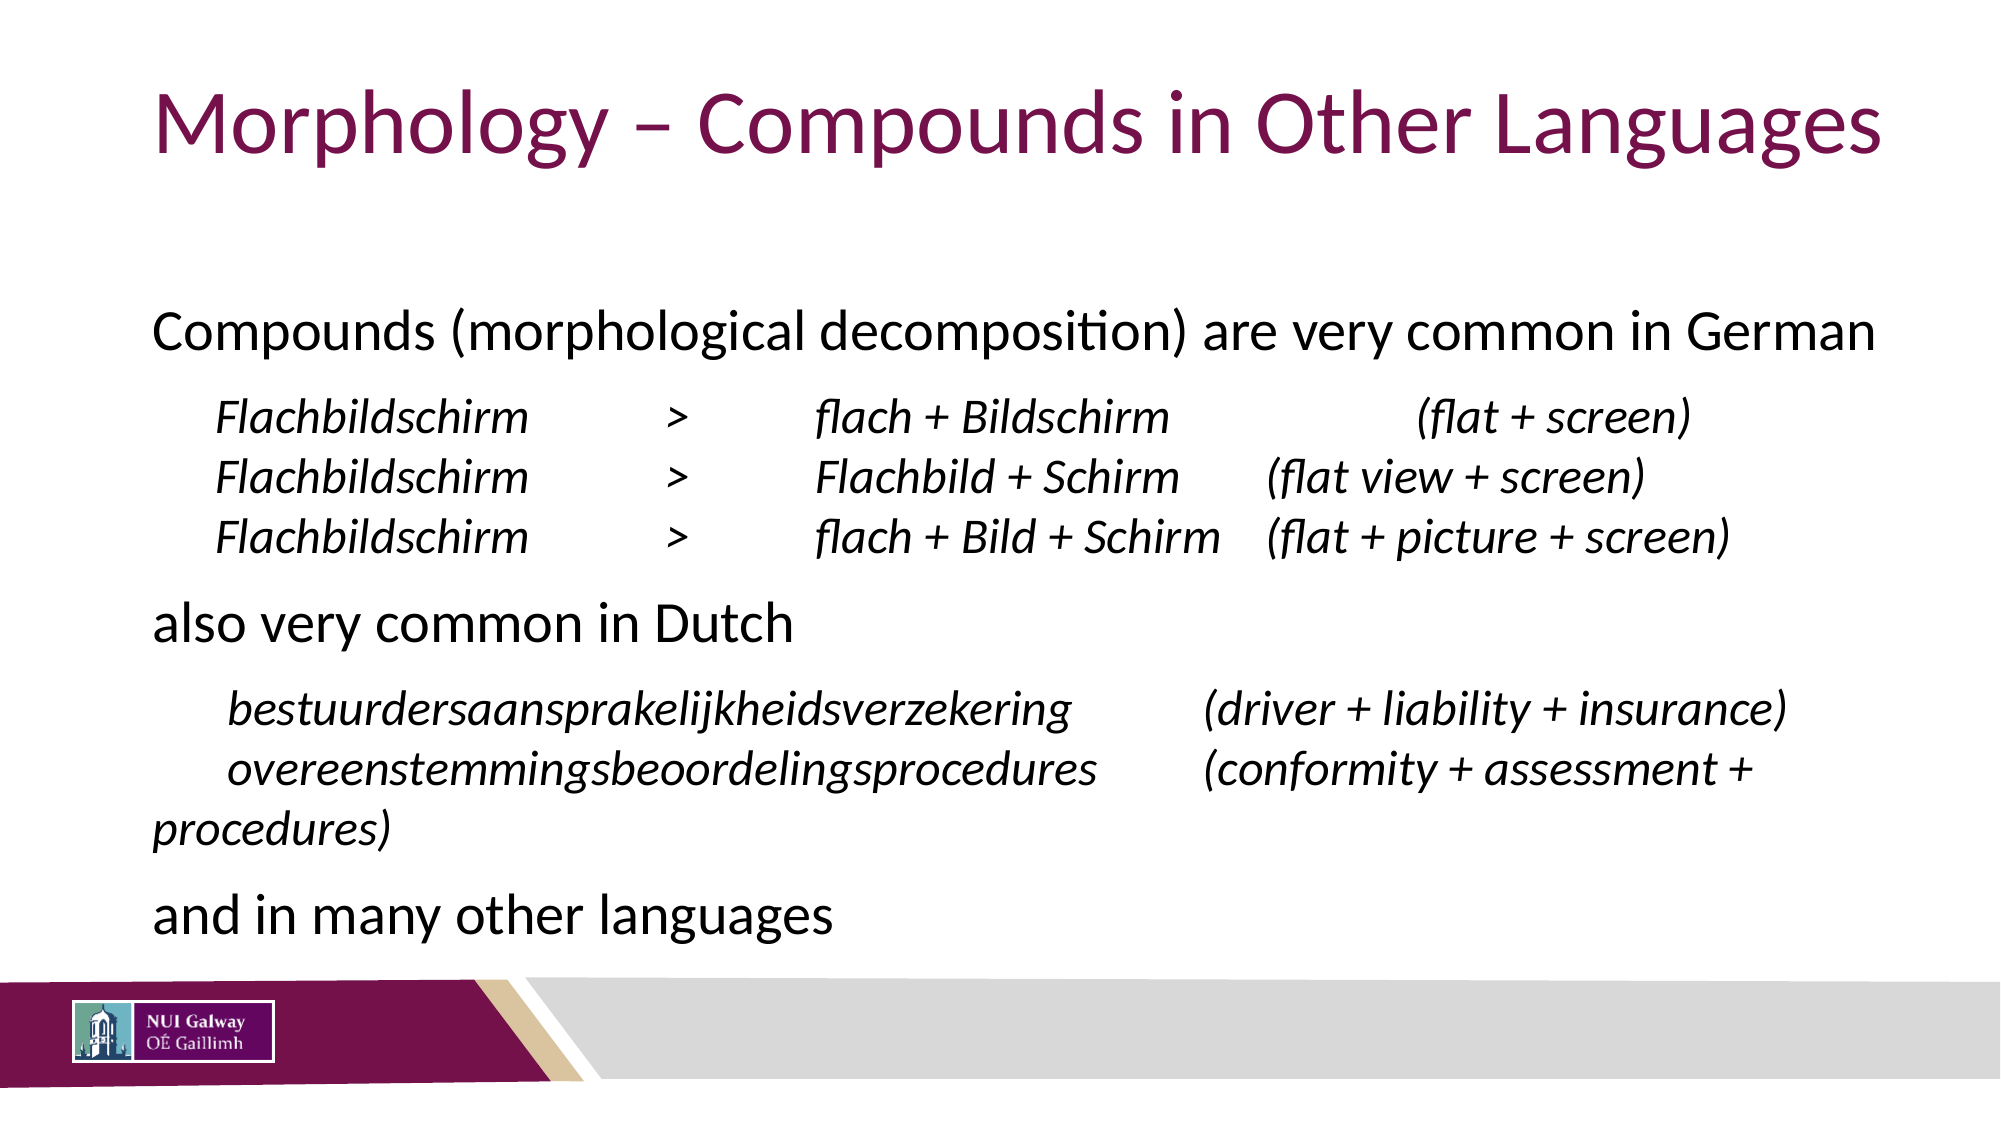

# Morphology – Compounds in Other Languages
Compounds (morphological decomposition) are very common in German
Flachbildschirm	>	flach + Bildschirm 		(flat + screen)
Flachbildschirm	>	Flachbild + Schirm 	(flat view + screen)
Flachbildschirm	>	flach + Bild + Schirm 	(flat + picture + screen)
also very common in Dutch
bestuurdersaansprakelijkheidsverzekering	(driver + liability + insurance)
overeenstemmingsbeoordelingsprocedures	(conformity + assessment + procedures)
and in many other languages